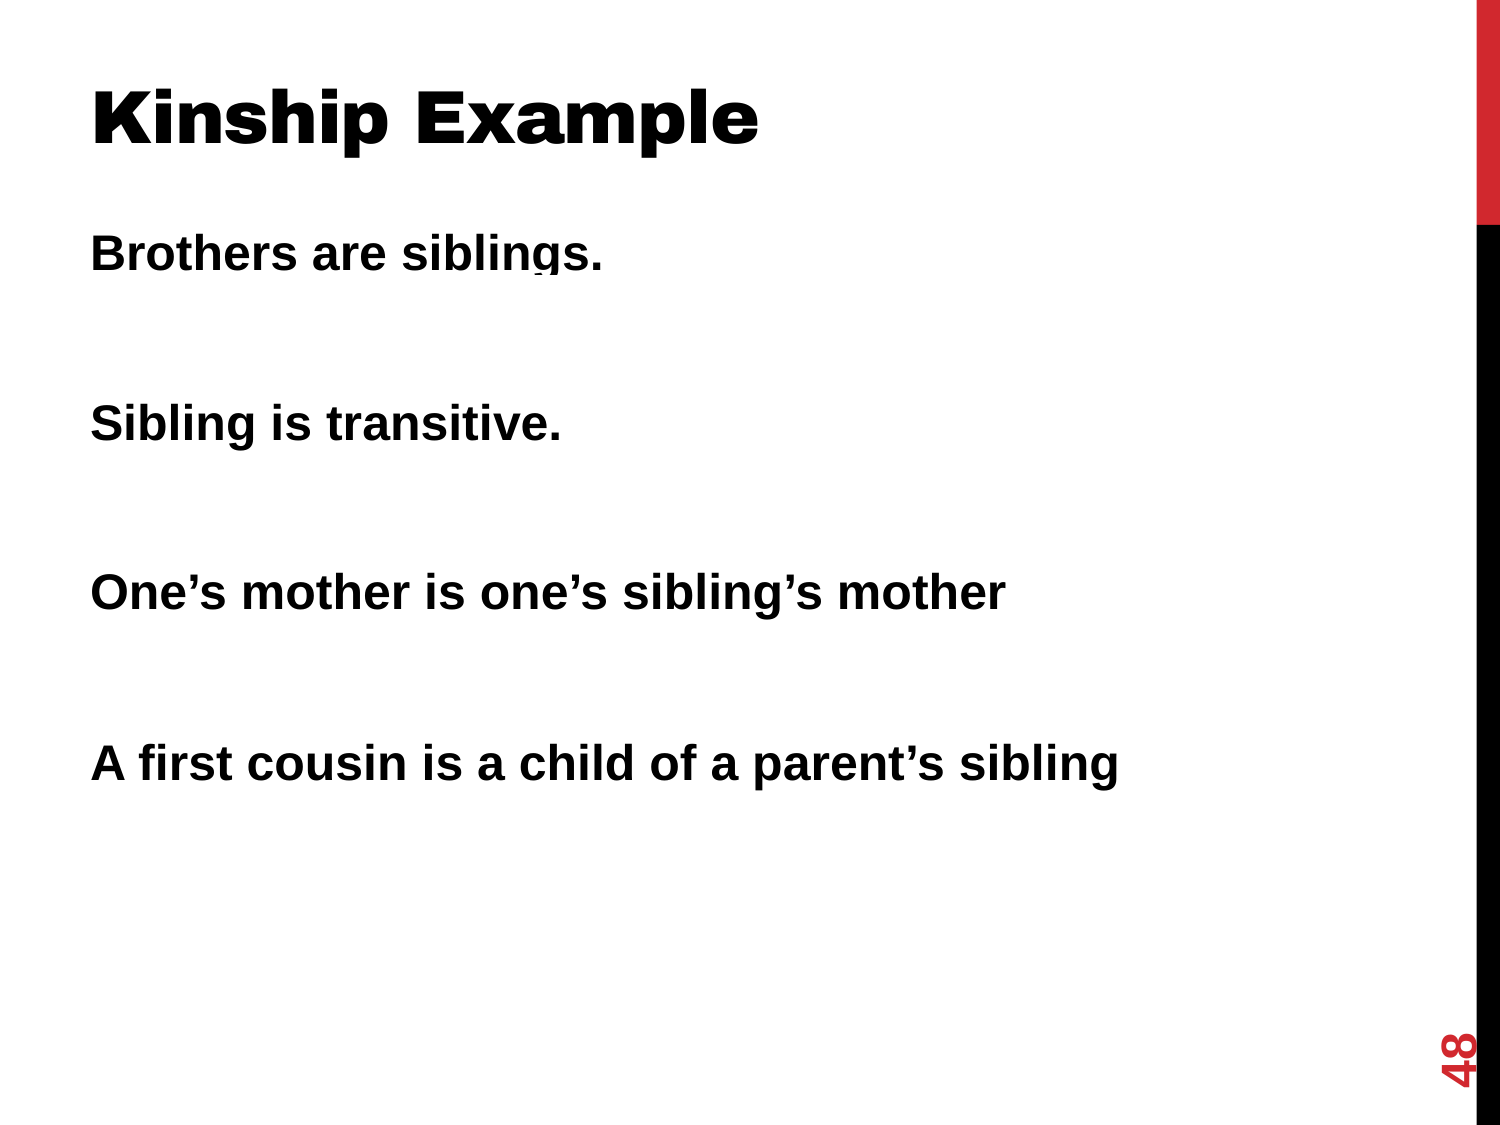

# Kinship Example
Brothers are siblings.
∀ x, y   Brother(x, y) ⇒ Sibling(x, y)
Sibling is transitive.
∀ x, y, z   Sibling(x, y) ⋀ Sibling(y, z) ⇒ Sibling(x, z)
One’s mother is one’s sibling’s mother
∀ m, c, d    Mother(m, c) ⋀ Sibling(c, d) ⇒ Mother(m, d)
A first cousin is a child of a parent’s sibling
∀ c, d   FirstCousin(c, d) ⇔
∃ p, ps  Parent(p, d) ⋀ Sibling(p, ps) ⋀ Child(c, ps)

48